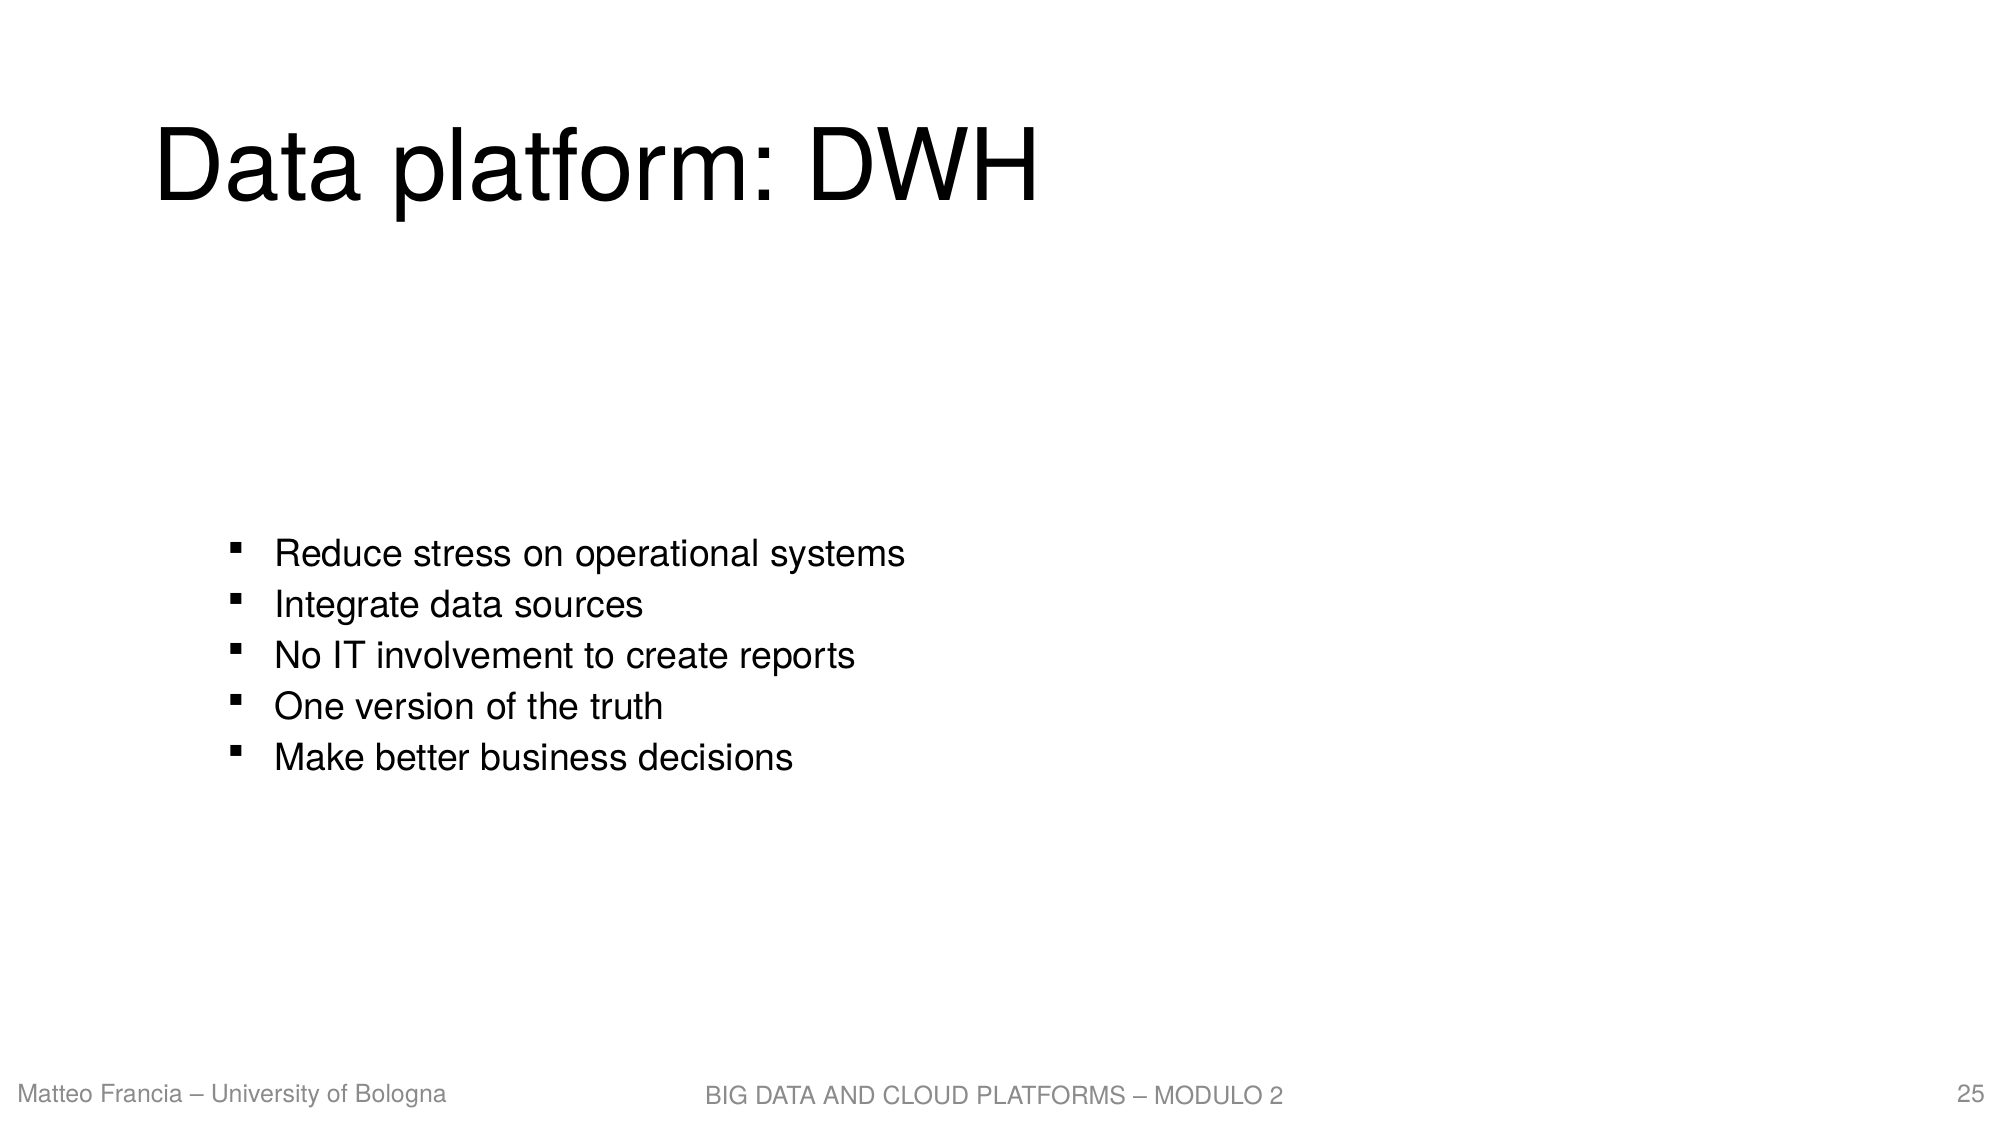

# Data platform: DWH
Reduce stress on operational systems
Integrate data sources
No IT involvement to create reports
One version of the truth
Make better business decisions

25
Matteo Francia – University of Bologna